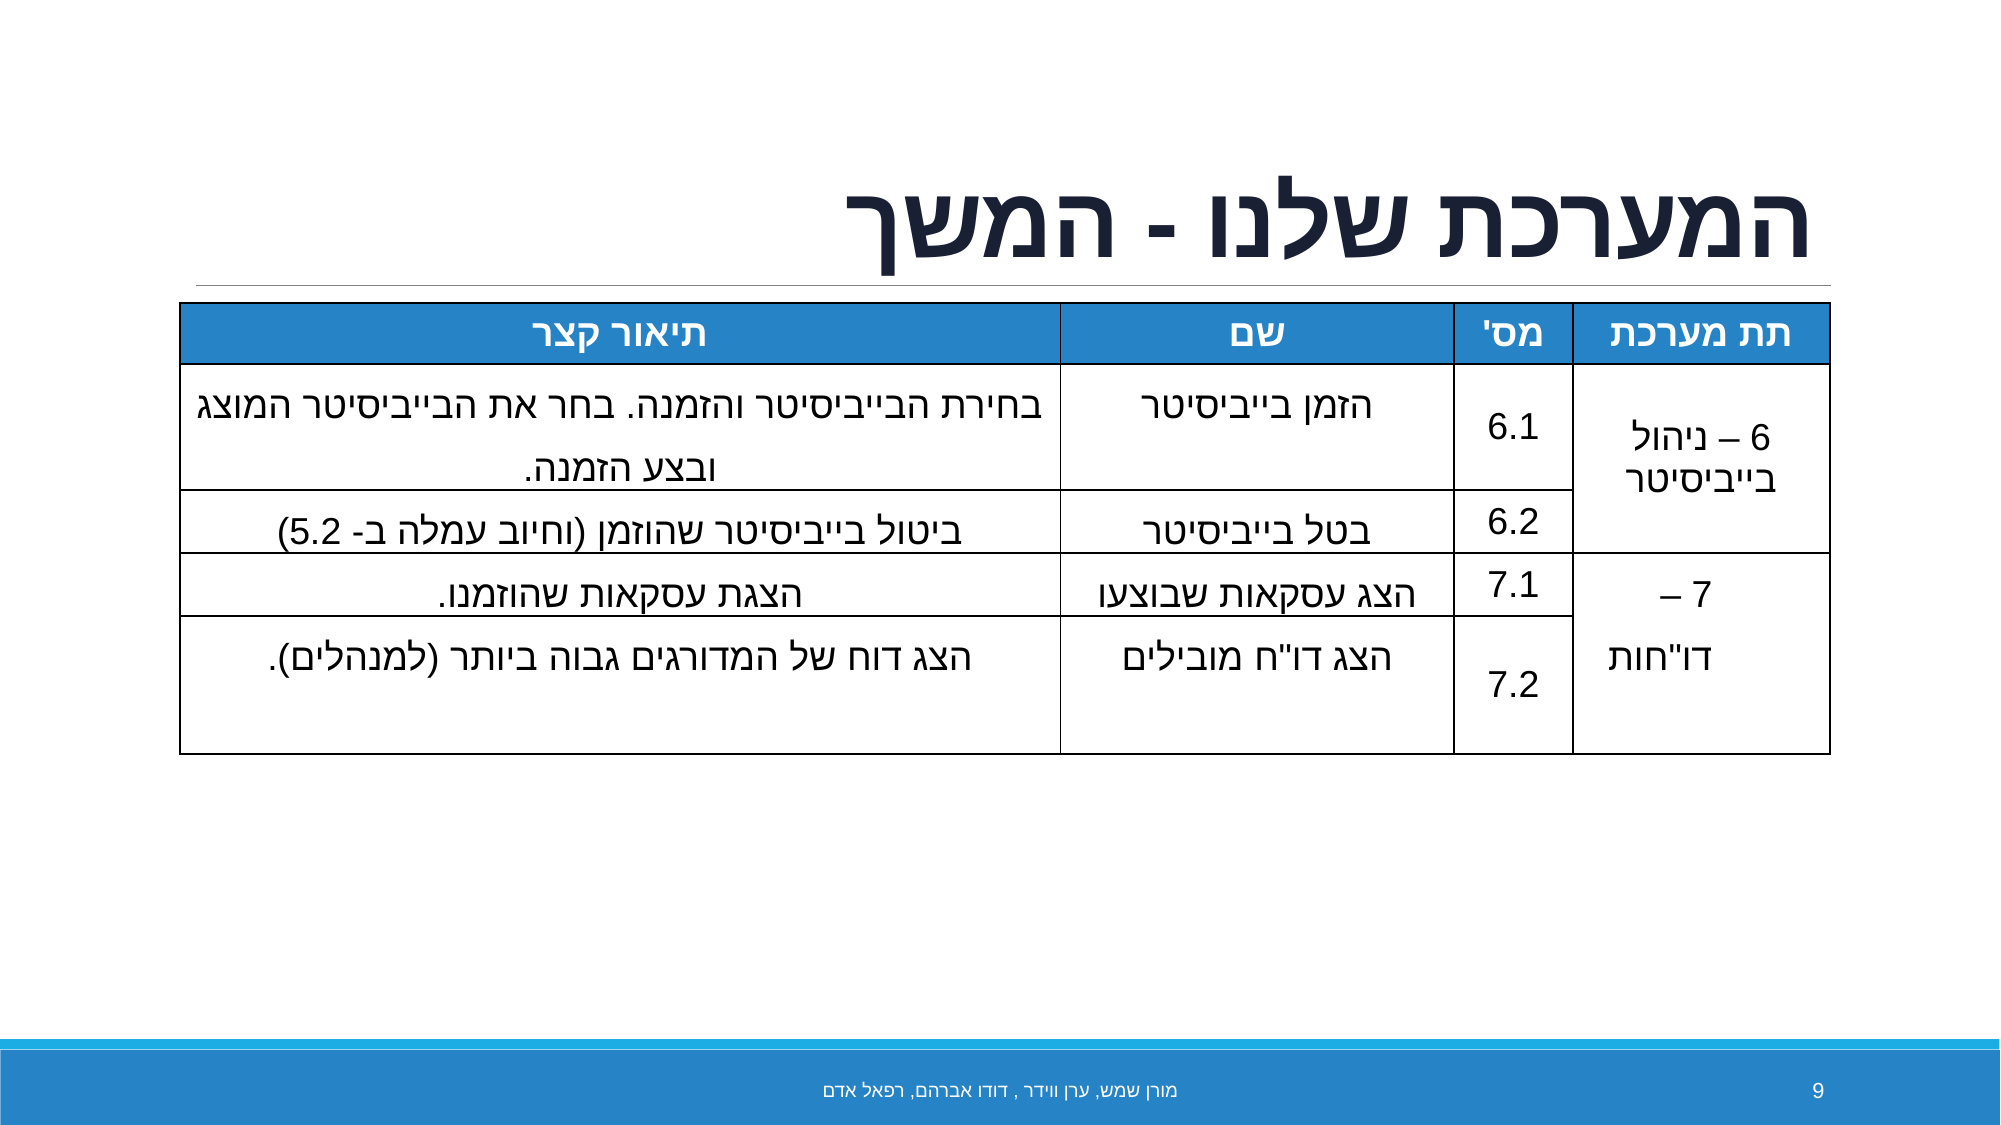

# המערכת שלנו - המשך
| תיאור קצר | שם | מס' | תת מערכת |
| --- | --- | --- | --- |
| בחירת הבייביסיטר והזמנה. בחר את הבייביסיטר המוצג ובצע הזמנה. | הזמן בייביסיטר | 6.1 | 6 – ניהול בייביסיטר |
| ביטול בייביסיטר שהוזמן (וחיוב עמלה ב- 5.2) | בטל בייביסיטר | 6.2 |  |
| הצגת עסקאות שהוזמנו. | הצג עסקאות שבוצעו | 7.1 | 7 – דו"חות |
| הצג דוח של המדורגים גבוה ביותר (למנהלים). | הצג דו"ח מובילים | 7.2 |  |
מורן שמש, ערן ווידר , דודו אברהם, רפאל אדם
9